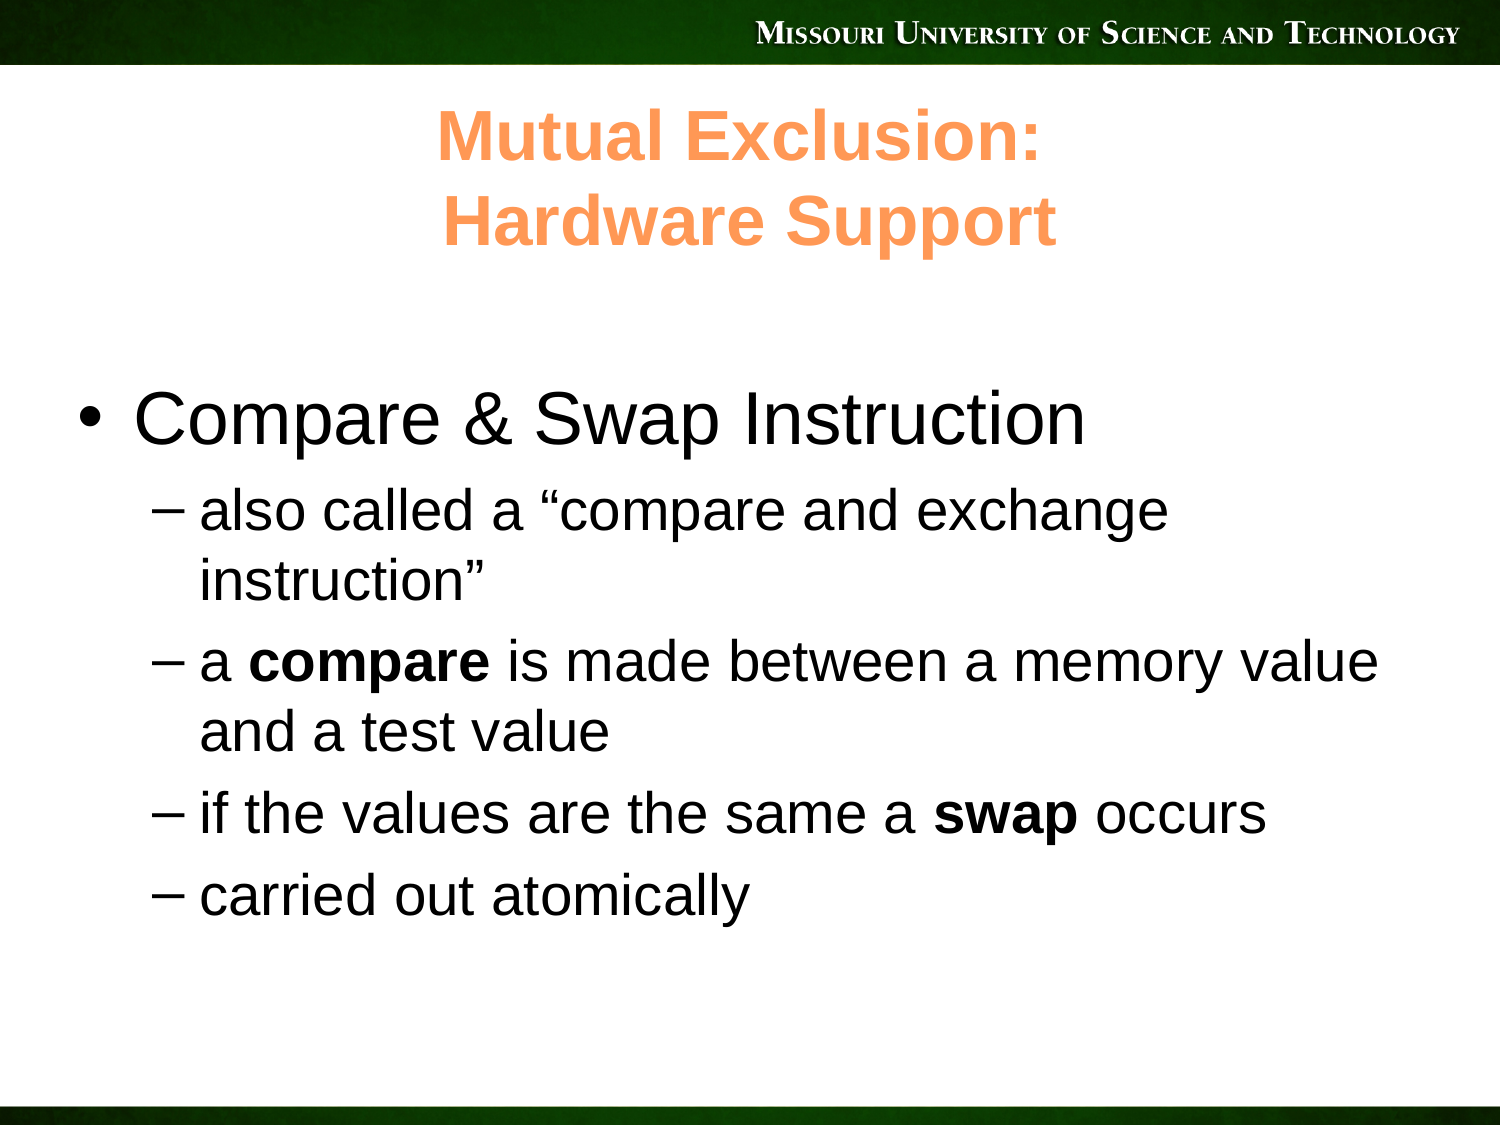

# Mutual Exclusion: Hardware Support
Compare & Swap Instruction
also called a “compare and exchange instruction”
a compare is made between a memory value and a test value
if the values are the same a swap occurs
carried out atomically